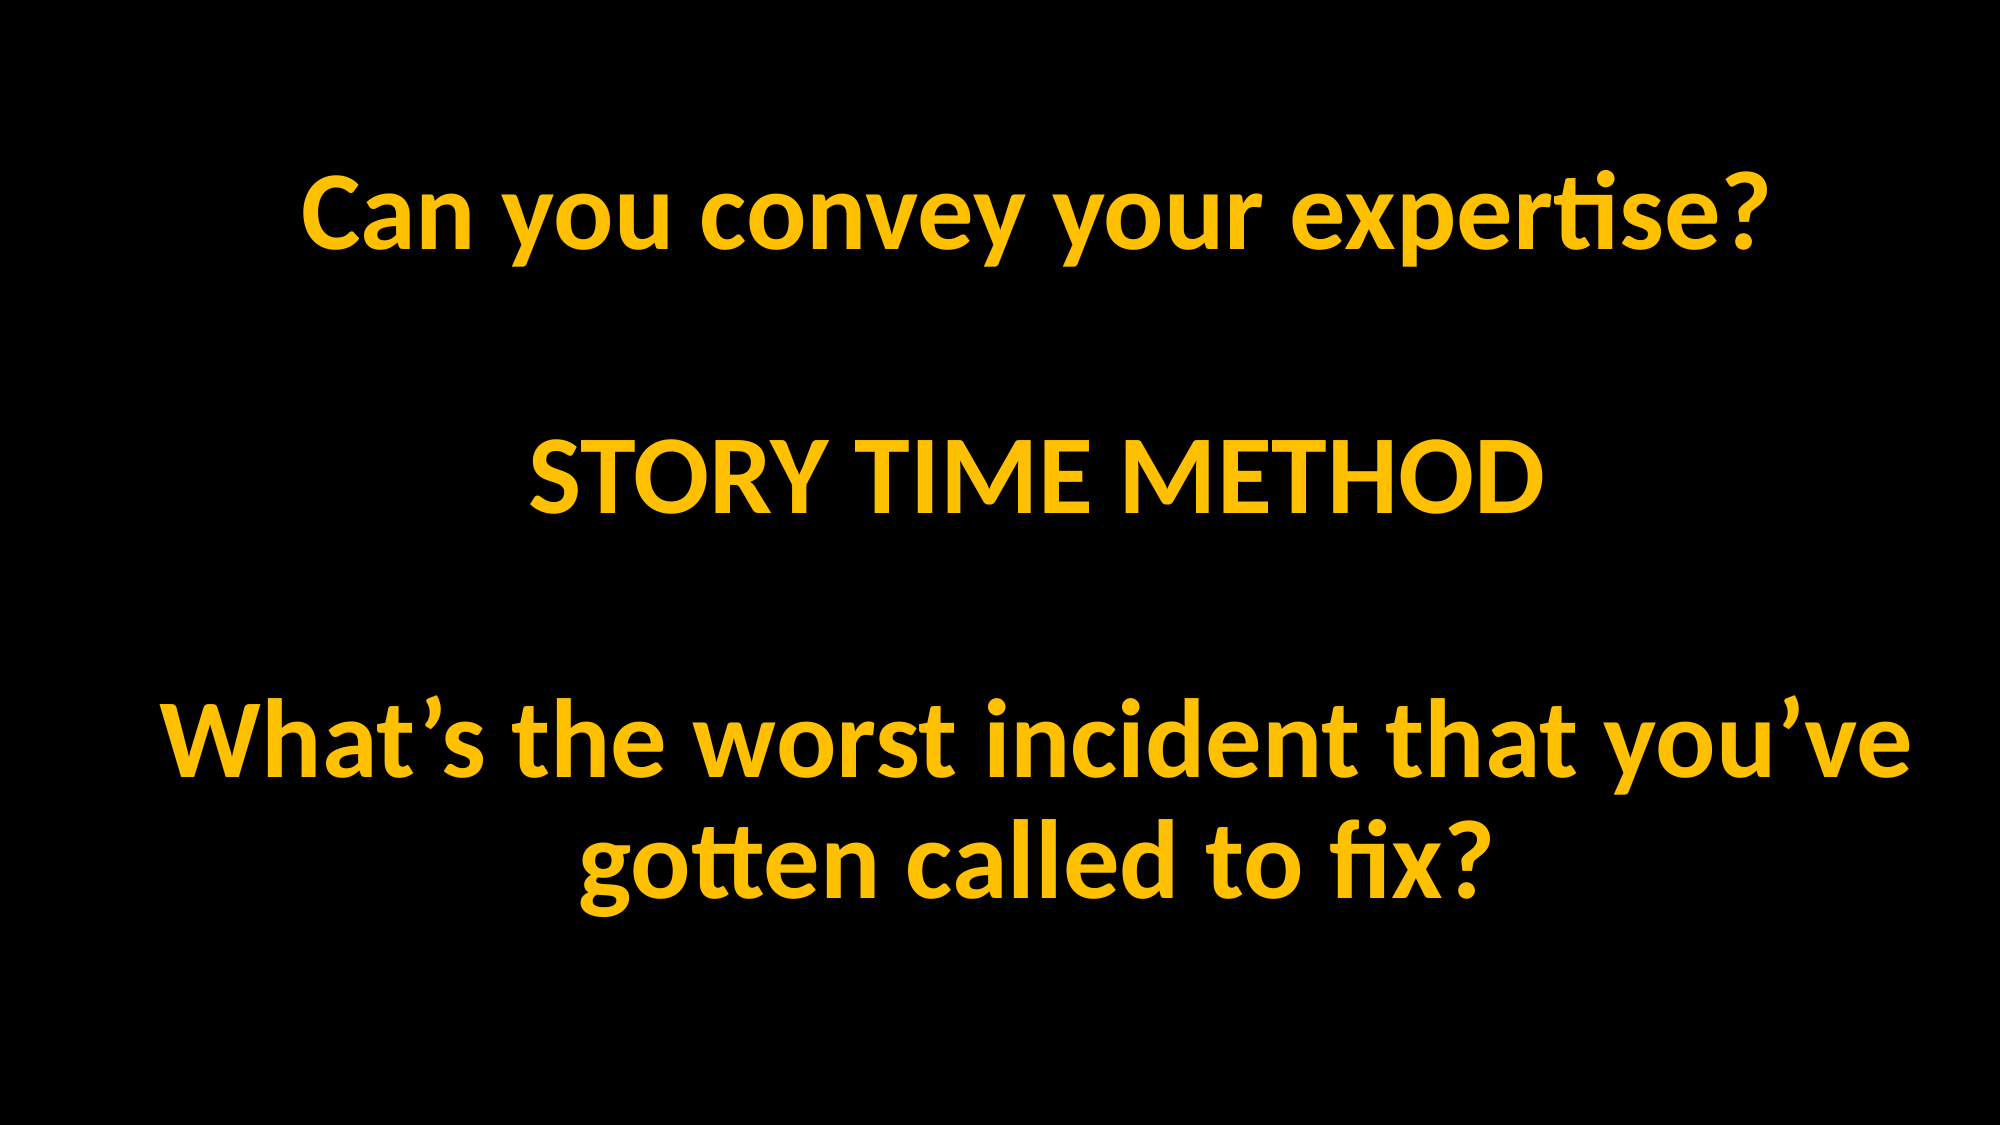

Can you convey your expertise?

STORY TIME METHOD

What’s the worst incident that you’ve gotten called to fix?